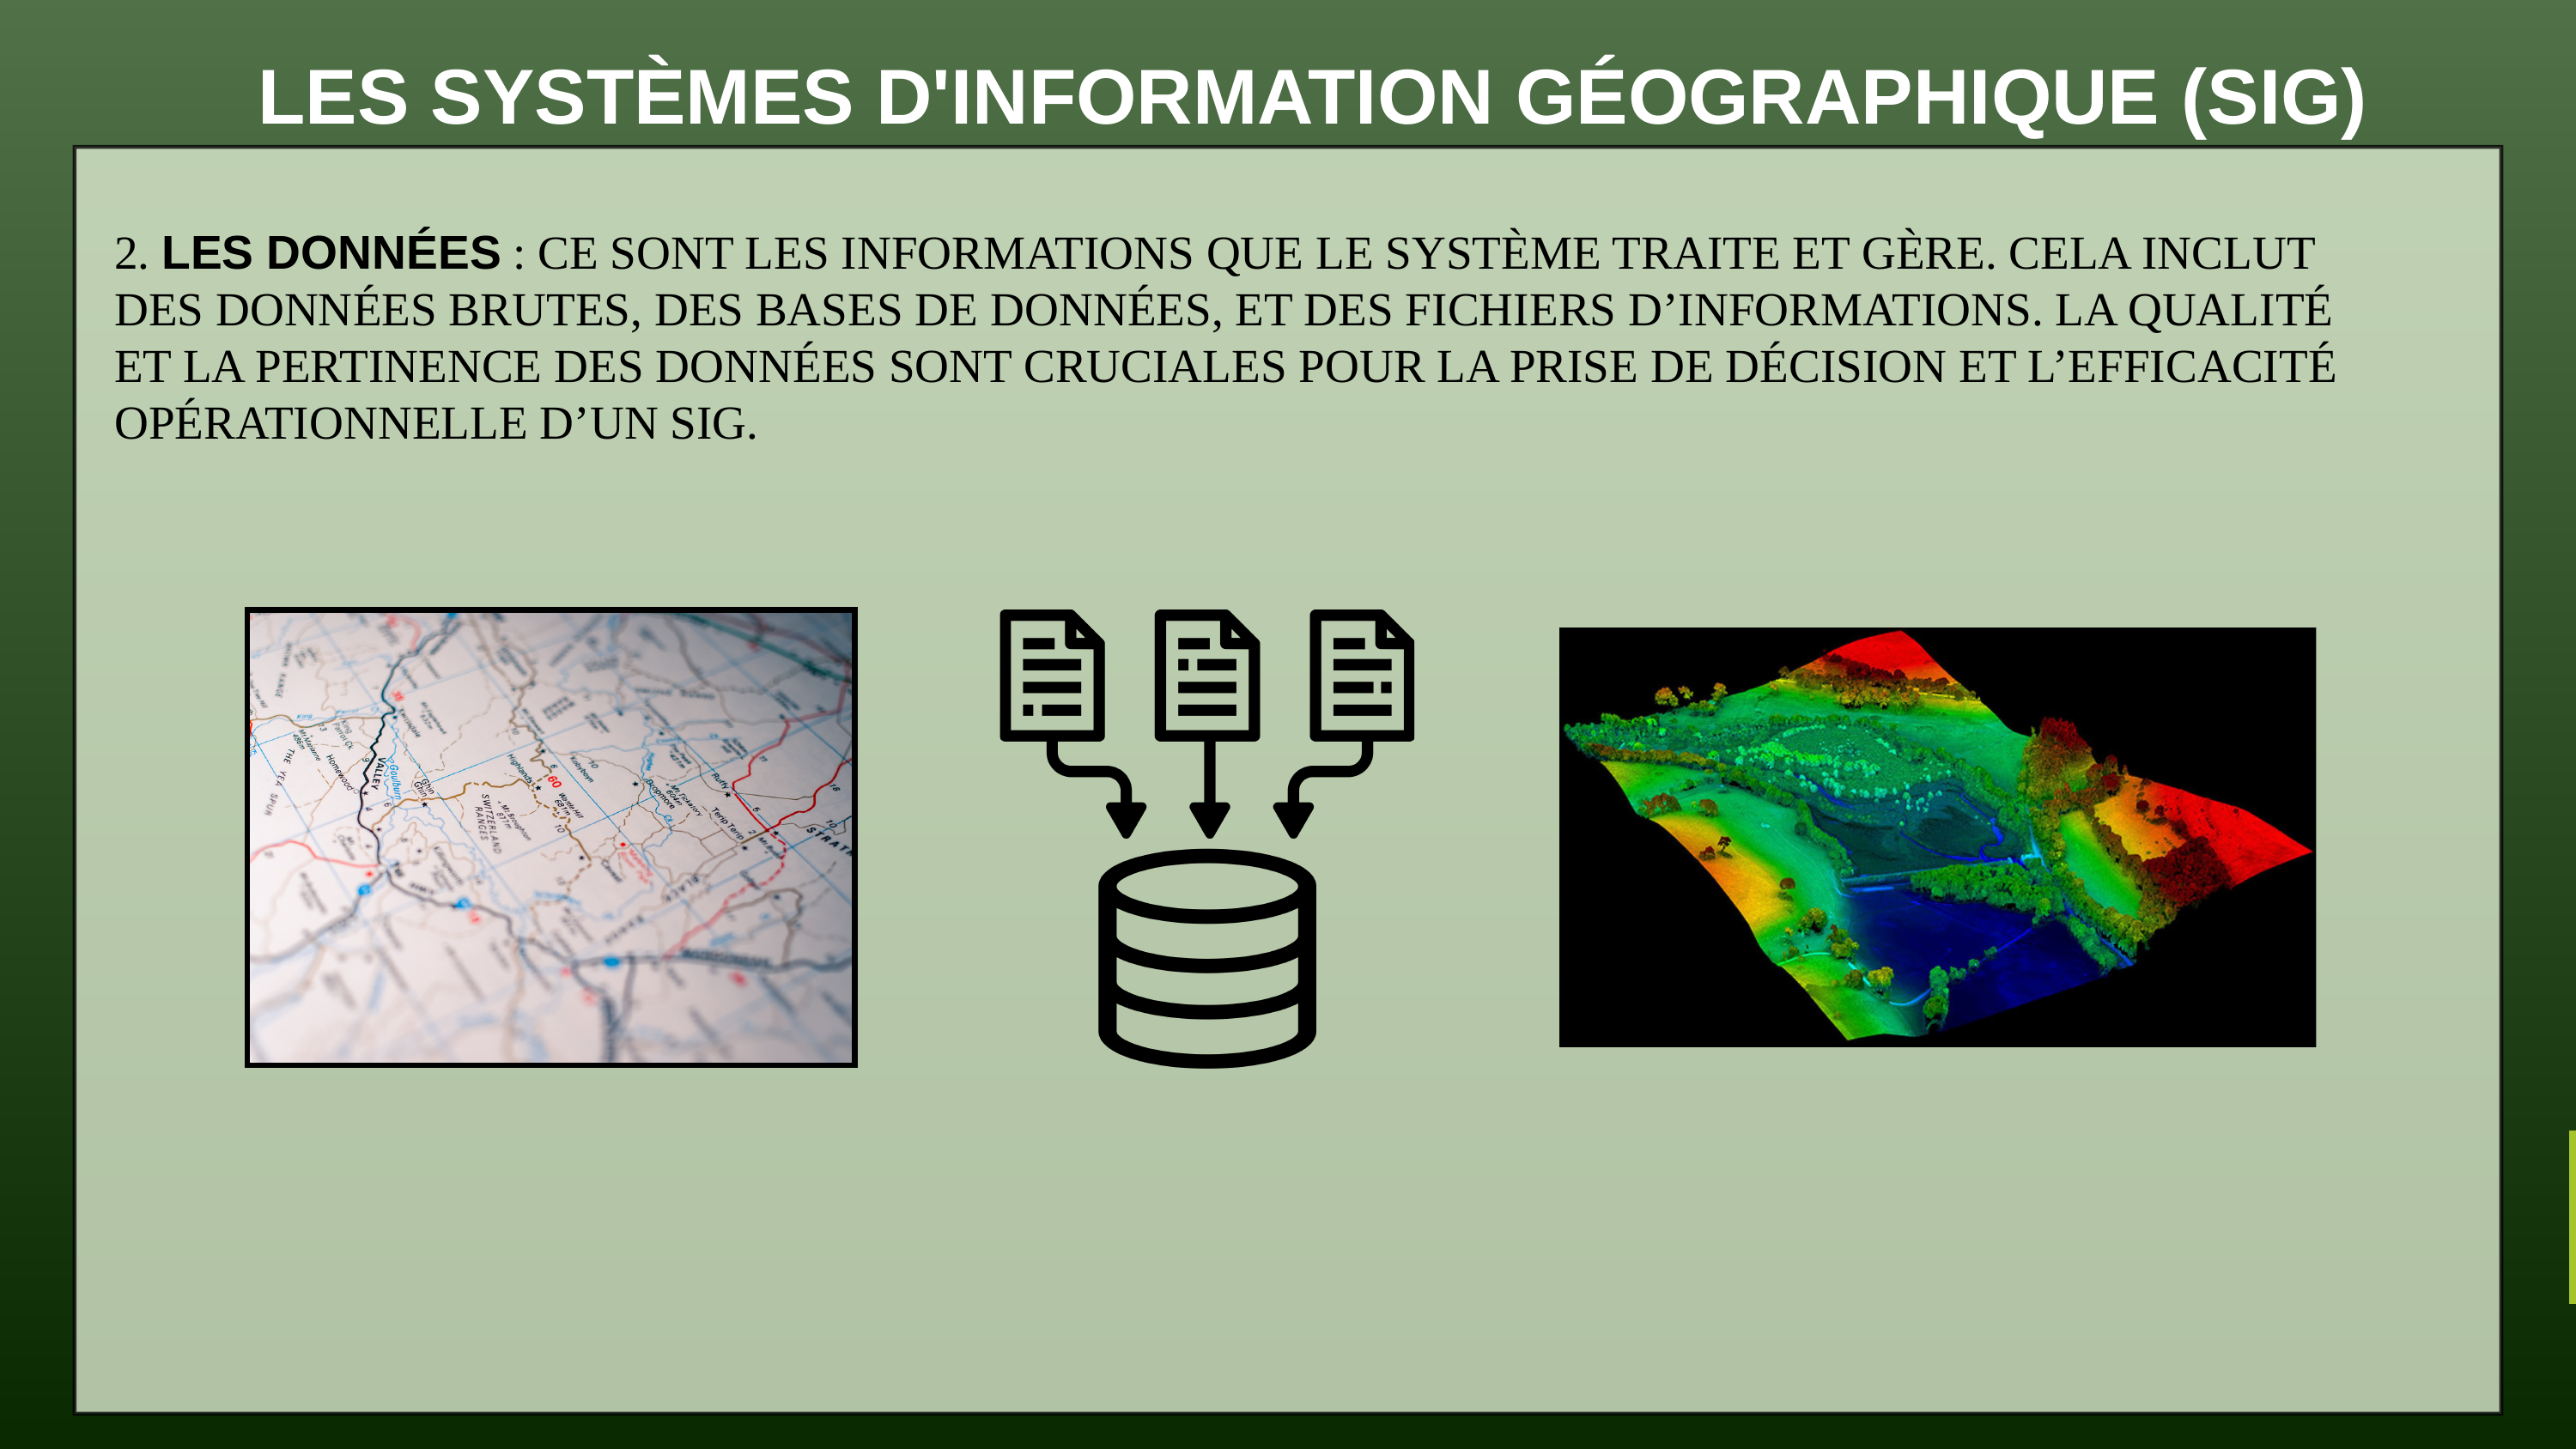

LES SYSTÈMES D'INFORMATION GÉOGRAPHIQUE (SIG)

2. LES DONNÉES : CE SONT LES INFORMATIONS QUE LE SYSTÈME TRAITE ET GÈRE. CELA INCLUT DES DONNÉES BRUTES, DES BASES DE DONNÉES, ET DES FICHIERS D’INFORMATIONS. LA QUALITÉ ET LA PERTINENCE DES DONNÉES SONT CRUCIALES POUR LA PRISE DE DÉCISION ET L’EFFICACITÉ OPÉRATIONNELLE D’UN SIG.